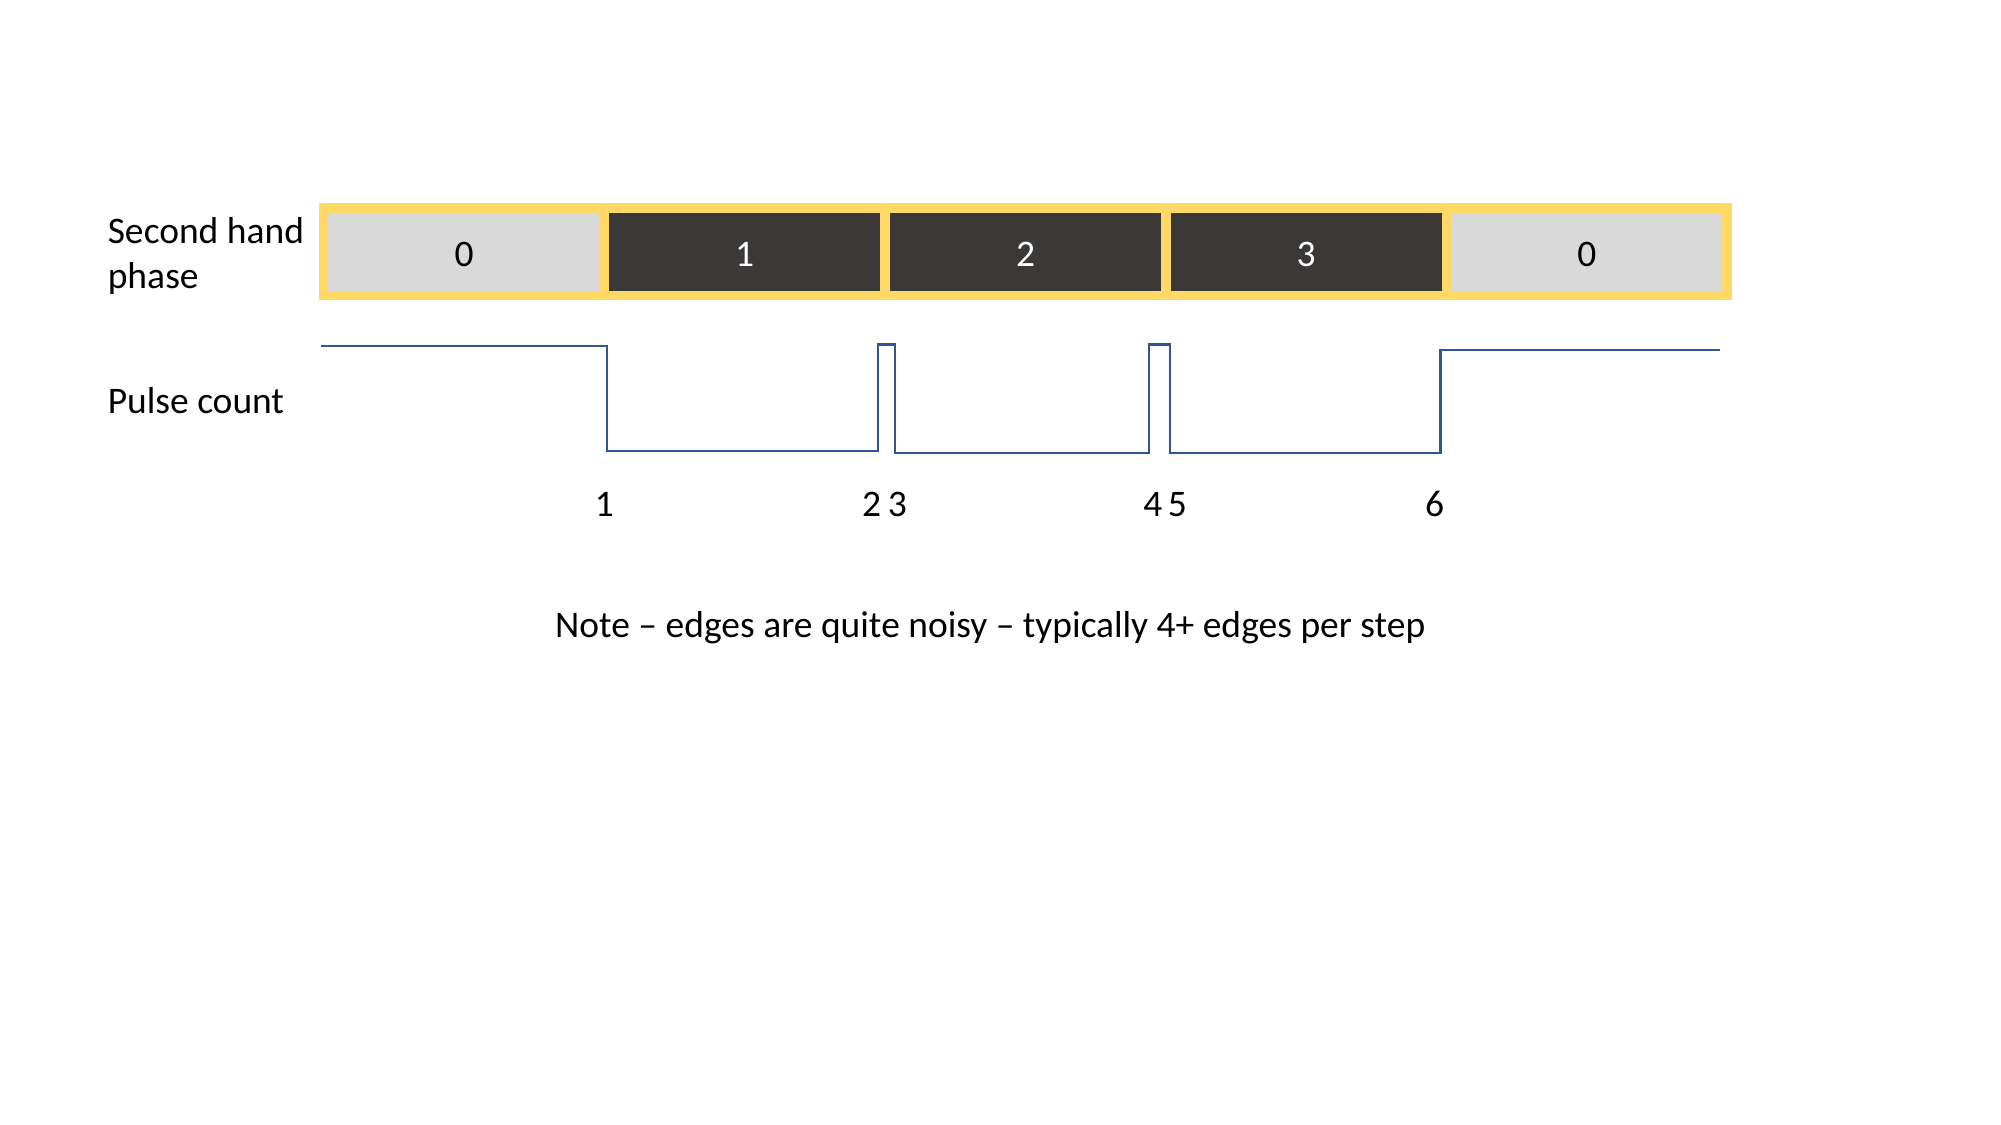

Second hand
phase
2
3
0
0
1
2
0
1

Pulse count
1
2
3
4
5
6
Note – edges are quite noisy – typically 4+ edges per step